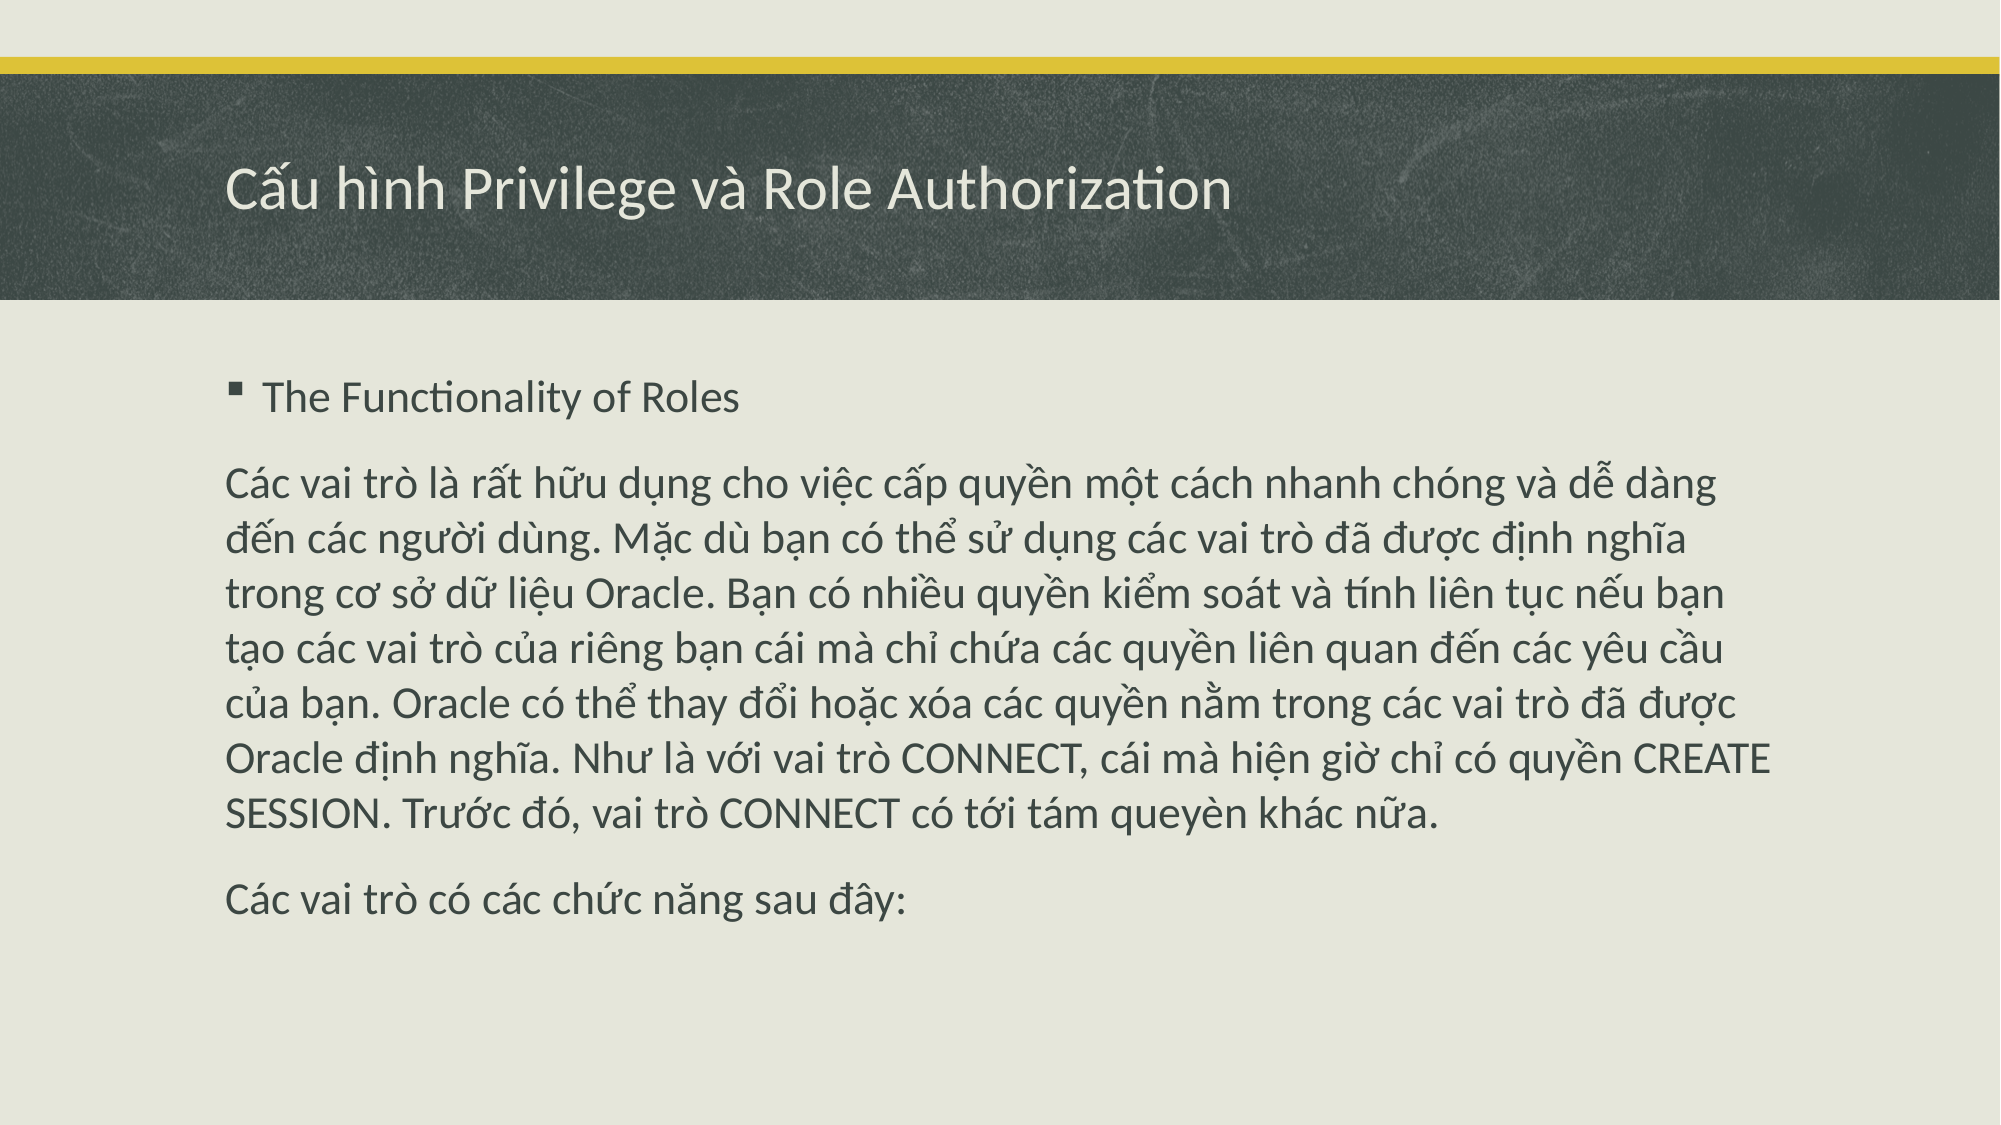

# Cấu hình Privilege và Role Authorization
The Functionality of Roles
Các vai trò là rất hữu dụng cho việc cấp quyền một cách nhanh chóng và dễ dàng đến các người dùng. Mặc dù bạn có thể sử dụng các vai trò đã được định nghĩa trong cơ sở dữ liệu Oracle. Bạn có nhiều quyền kiểm soát và tính liên tục nếu bạn tạo các vai trò của riêng bạn cái mà chỉ chứa các quyền liên quan đến các yêu cầu của bạn. Oracle có thể thay đổi hoặc xóa các quyền nằm trong các vai trò đã được Oracle định nghĩa. Như là với vai trò CONNECT, cái mà hiện giờ chỉ có quyền CREATE SESSION. Trước đó, vai trò CONNECT có tới tám queyèn khác nữa.
Các vai trò có các chức năng sau đây: